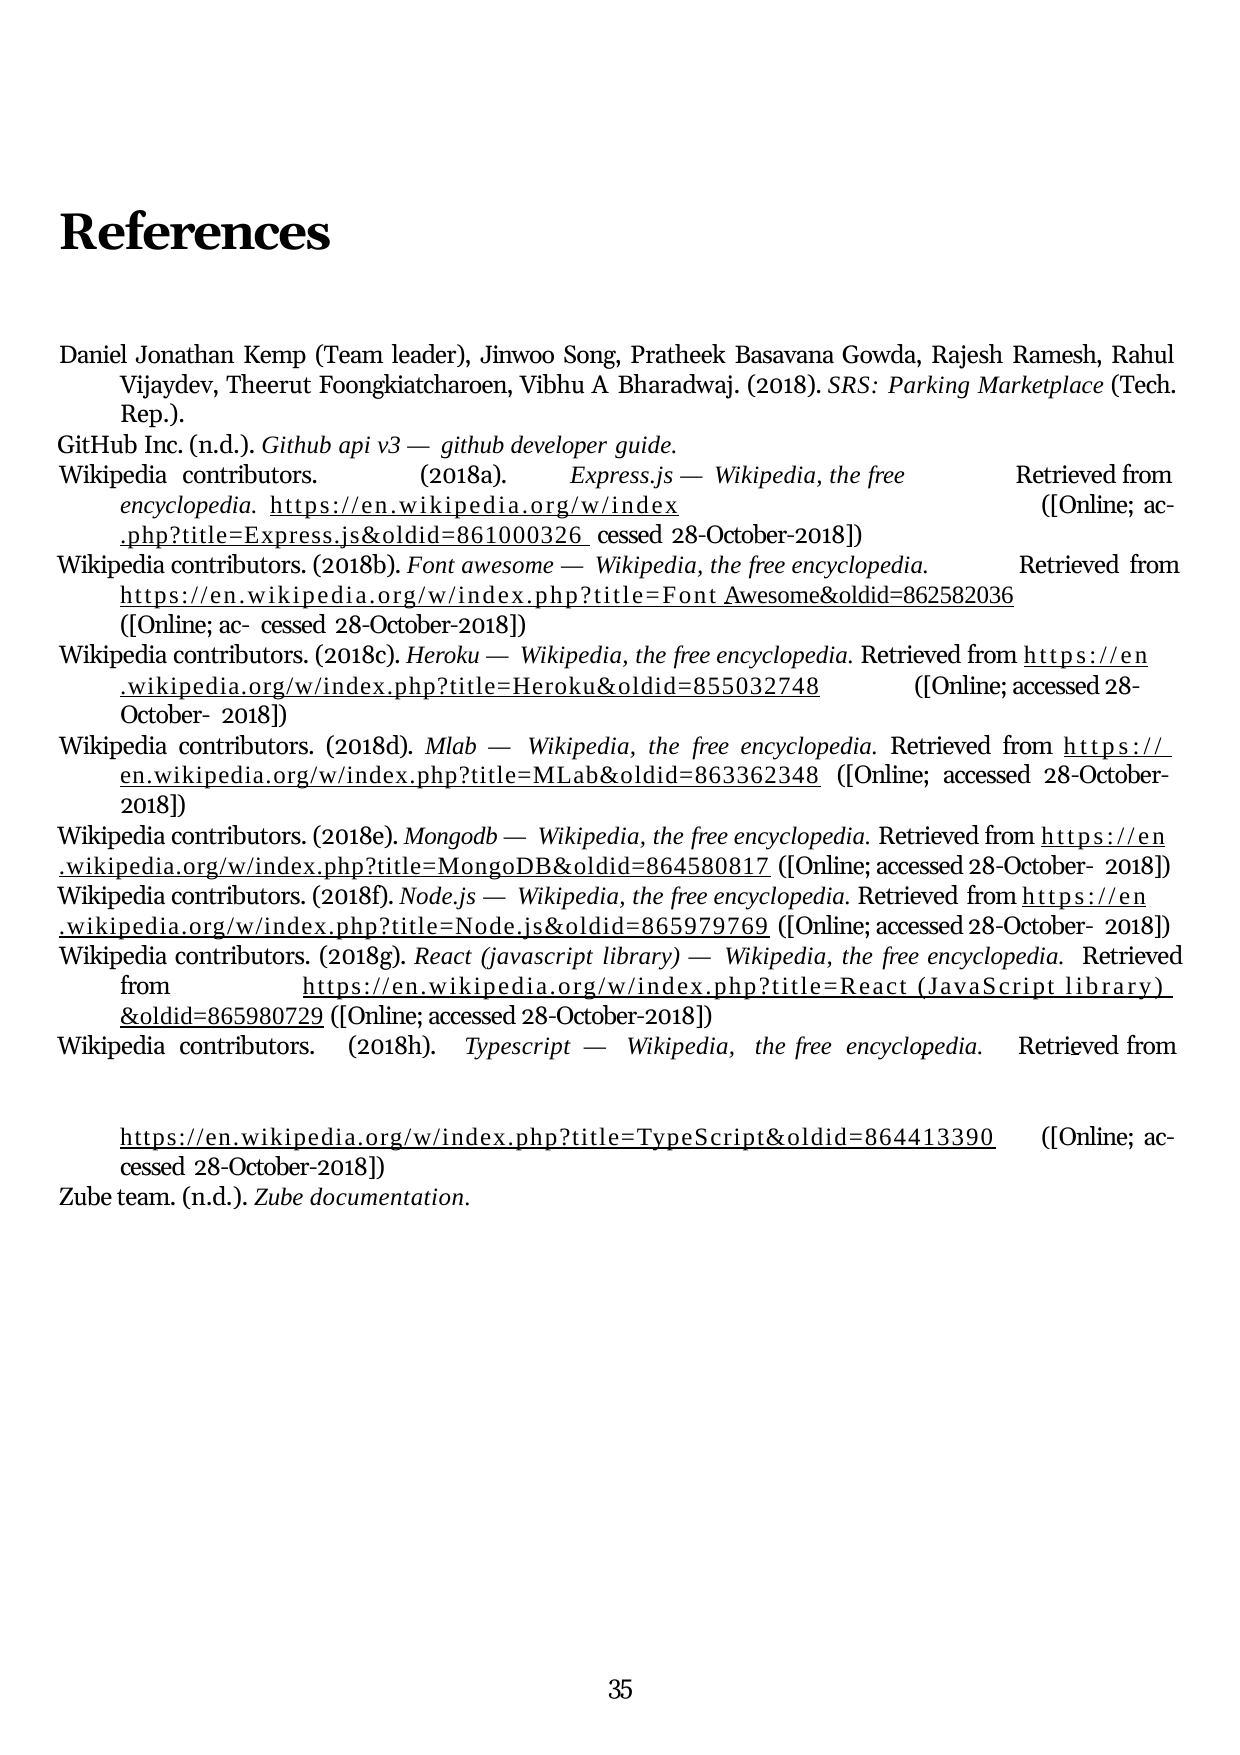

# References
Daniel Jonathan Kemp (Team leader), Jinwoo Song, Pratheek Basavana Gowda, Rajesh Ramesh, Rahul  Vijaydev, Theerut Foongkiatcharoen, Vibhu A Bharadwaj. (2018). SRS: Parking Marketplace (Tech.  Rep.).
GitHub Inc. (n.d.). Github api v3 — github developer guide.
Wikipedia  contributors.	(2018a).	Express.js — Wikipedia, the free encyclopedia.  https://en.wikipedia.org/w/index.php?title=Express.js&oldid=861000326  cessed 28-October-2018])
Wikipedia contributors. (2018b). Font awesome — Wikipedia, the free encyclopedia.
Retrieved from  ([Online; ac-
Retrieved from
https://en.wikipedia.org/w/index.php?title=Font Awesome&oldid=862582036	([Online; ac-  cessed 28-October-2018])
Wikipedia contributors. (2018c). Heroku — Wikipedia, the free encyclopedia. Retrieved from https://en
.wikipedia.org/w/index.php?title=Heroku&oldid=855032748	([Online; accessed 28-October-  2018])
Wikipedia contributors. (2018d). Mlab — Wikipedia, the free encyclopedia. Retrieved from https://  en.wikipedia.org/w/index.php?title=MLab&oldid=863362348 ([Online; accessed 28-October-  2018])
Wikipedia contributors. (2018e). Mongodb — Wikipedia, the free encyclopedia. Retrieved from https://en
.wikipedia.org/w/index.php?title=MongoDB&oldid=864580817 ([Online; accessed 28-October-  2018])
Wikipedia contributors. (2018f). Node.js — Wikipedia, the free encyclopedia. Retrieved from https://en
.wikipedia.org/w/index.php?title=Node.js&oldid=865979769 ([Online; accessed 28-October-  2018])
Wikipedia contributors. (2018g). React (javascript library) — Wikipedia, the free encyclopedia.  Retrieved from https://en.wikipedia.org/w/index.php?title=React (JavaScript library)  &oldid=865980729 ([Online; accessed 28-October-2018])
Wikipedia  contributors.	(2018h).	Typescript  —  Wikipedia,   the free  encyclopedia.	Retrieved from

https://en.wikipedia.org/w/index.php?title=TypeScript&oldid=864413390
cessed 28-October-2018])
Zube team. (n.d.). Zube documentation.
([Online; ac-
35